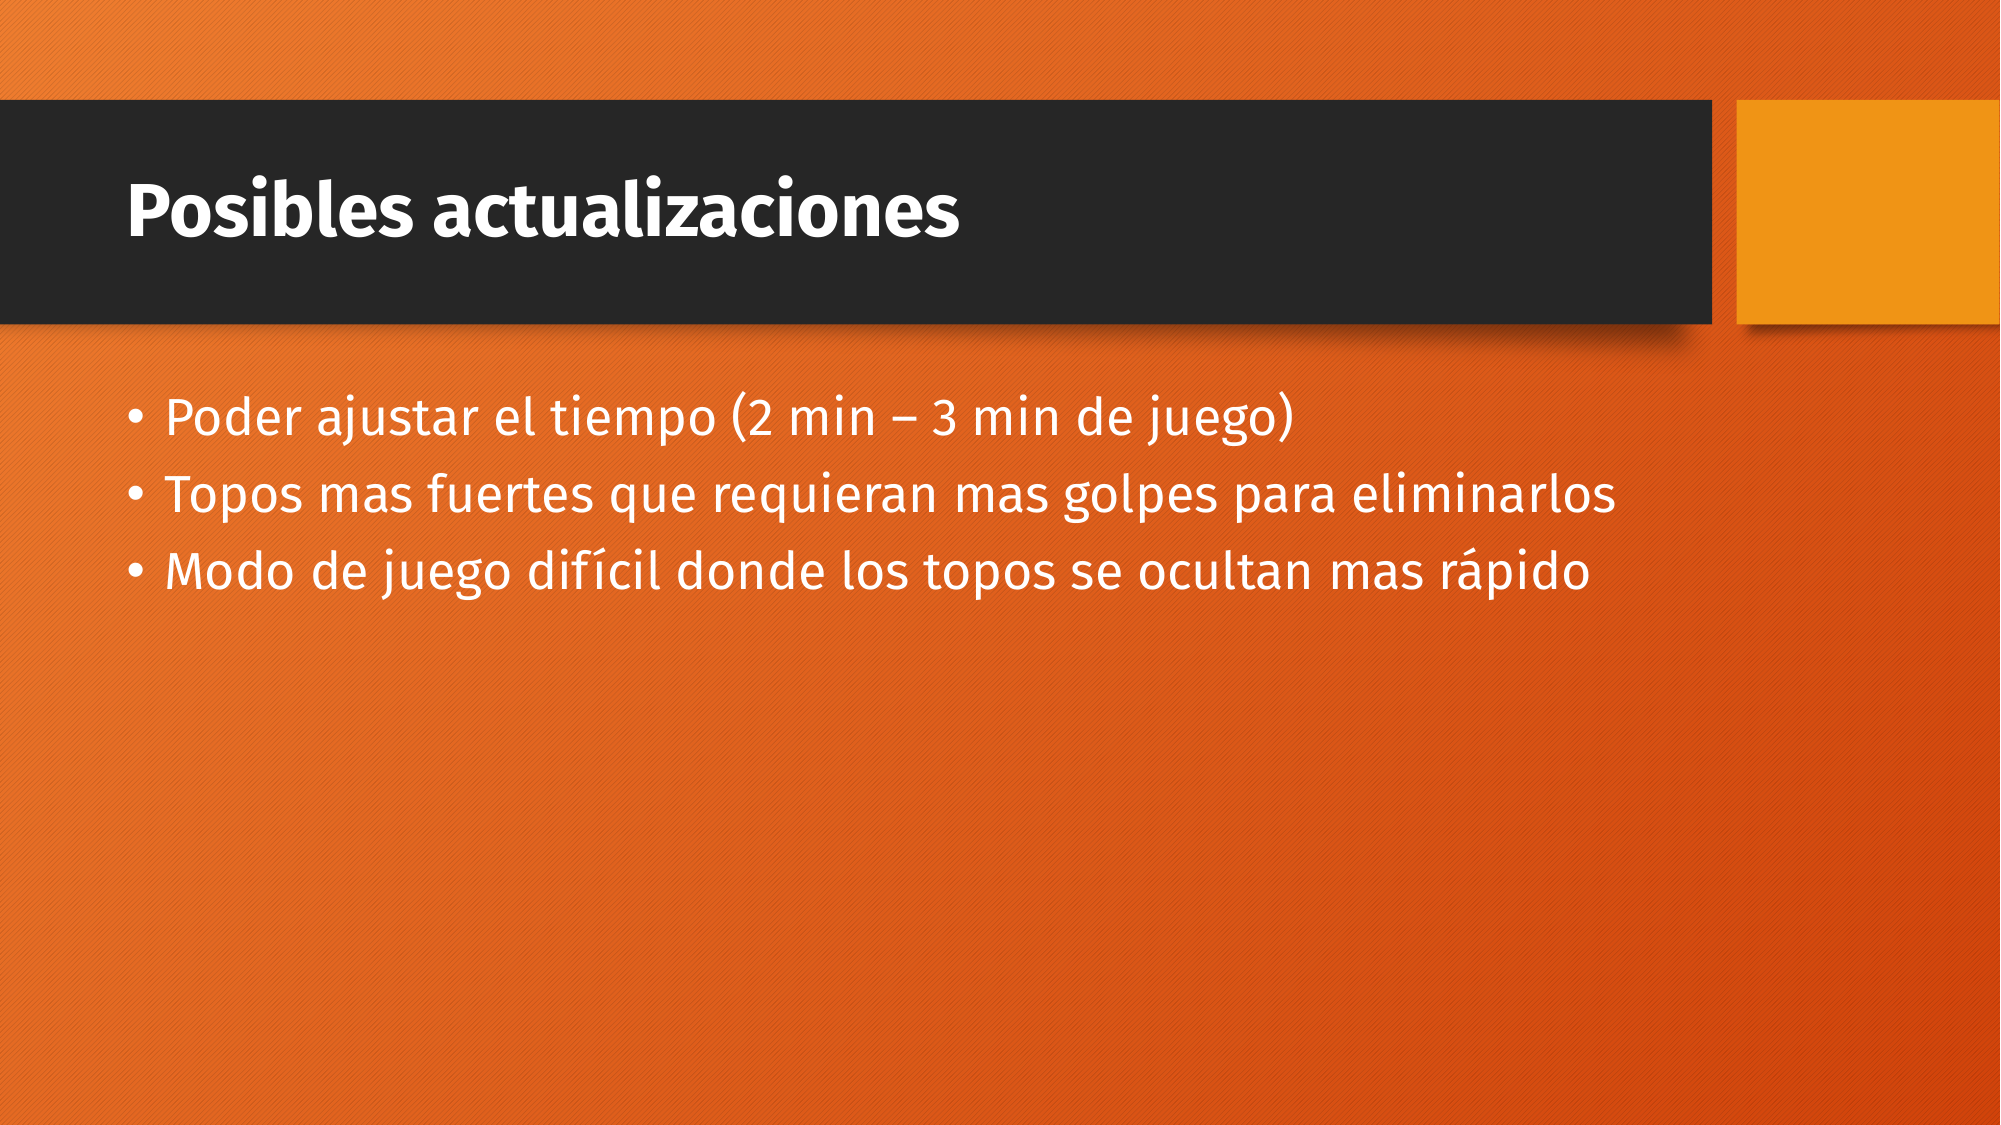

# Posibles actualizaciones
Poder ajustar el tiempo (2 min – 3 min de juego)
Topos mas fuertes que requieran mas golpes para eliminarlos
Modo de juego difícil donde los topos se ocultan mas rápido